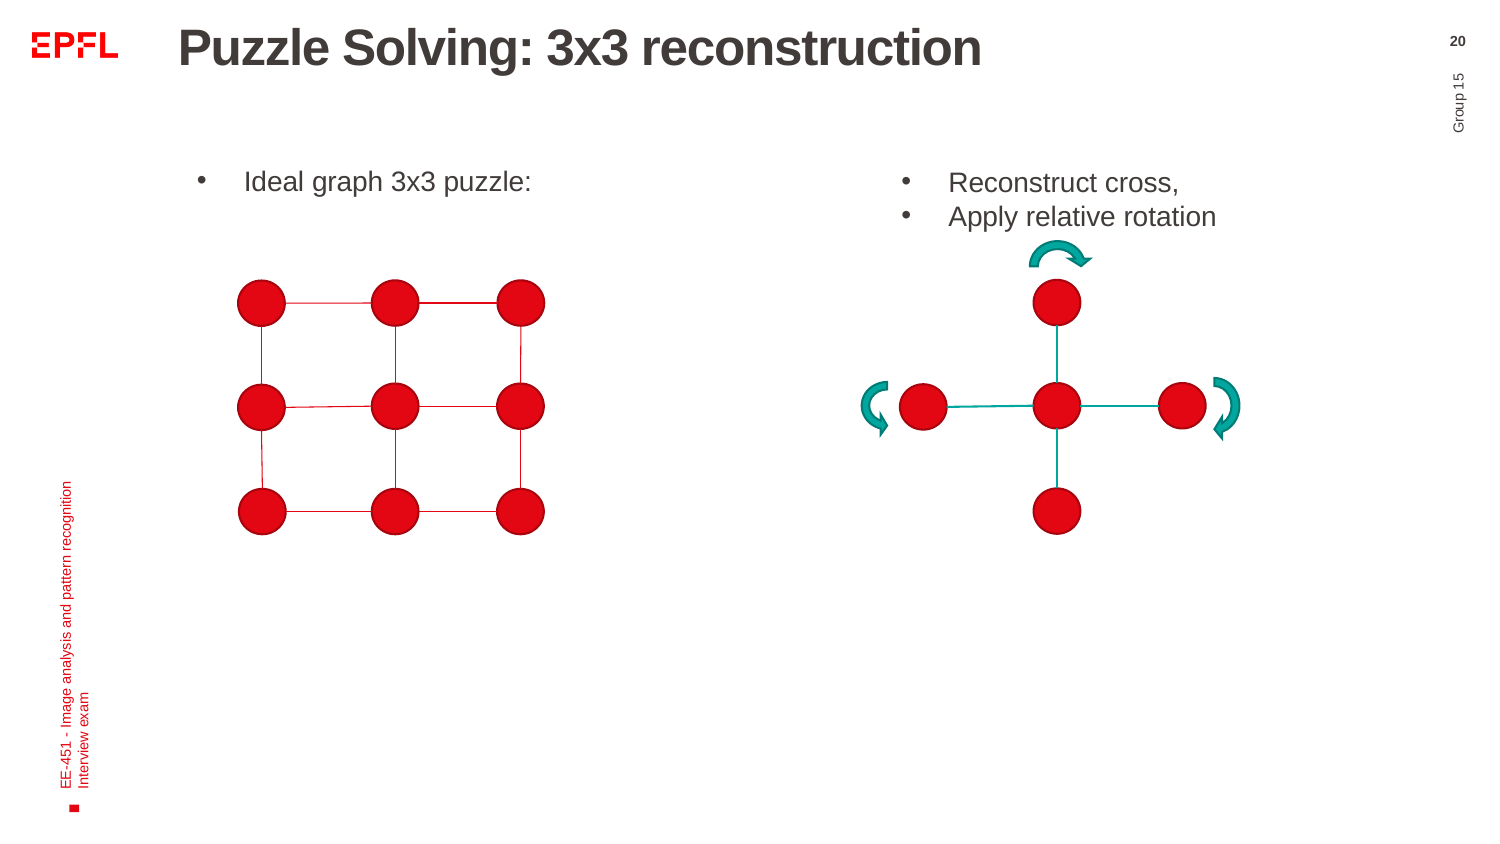

# Puzzle Solving: 3x3 reconstruction
20
Ideal graph 3x3 puzzle:

Reconstruct cross,
Apply relative rotation

Group 15

EE-451 - Image analysis and pattern recognition
Interview exam